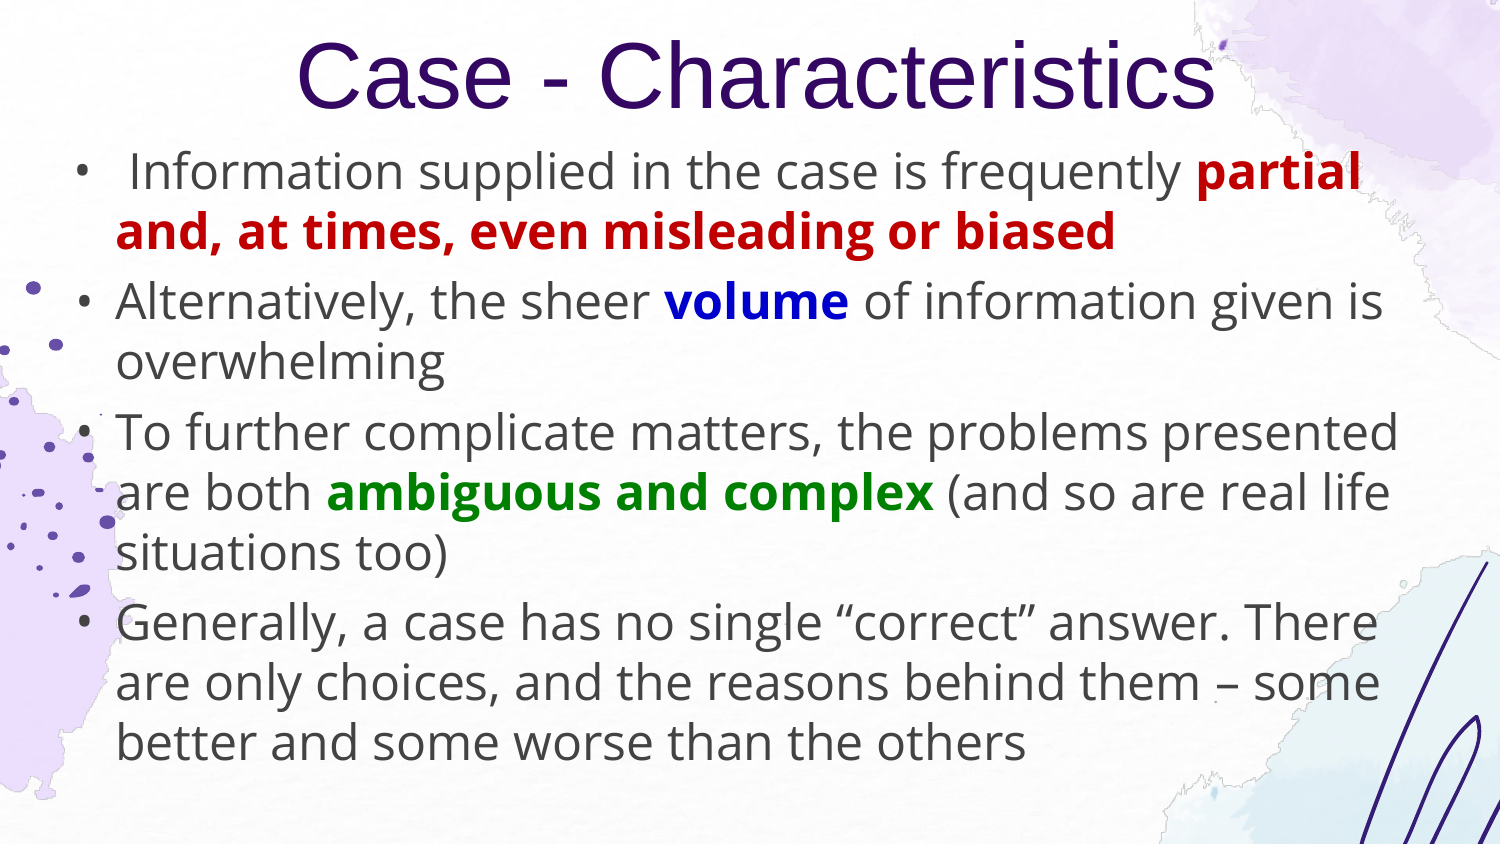

# Case - Characteristics
 Information supplied in the case is frequently partial and, at times, even misleading or biased
Alternatively, the sheer volume of information given is overwhelming
To further complicate matters, the problems presented are both ambiguous and complex (and so are real life situations too)
Generally, a case has no single “correct” answer. There are only choices, and the reasons behind them – some better and some worse than the others